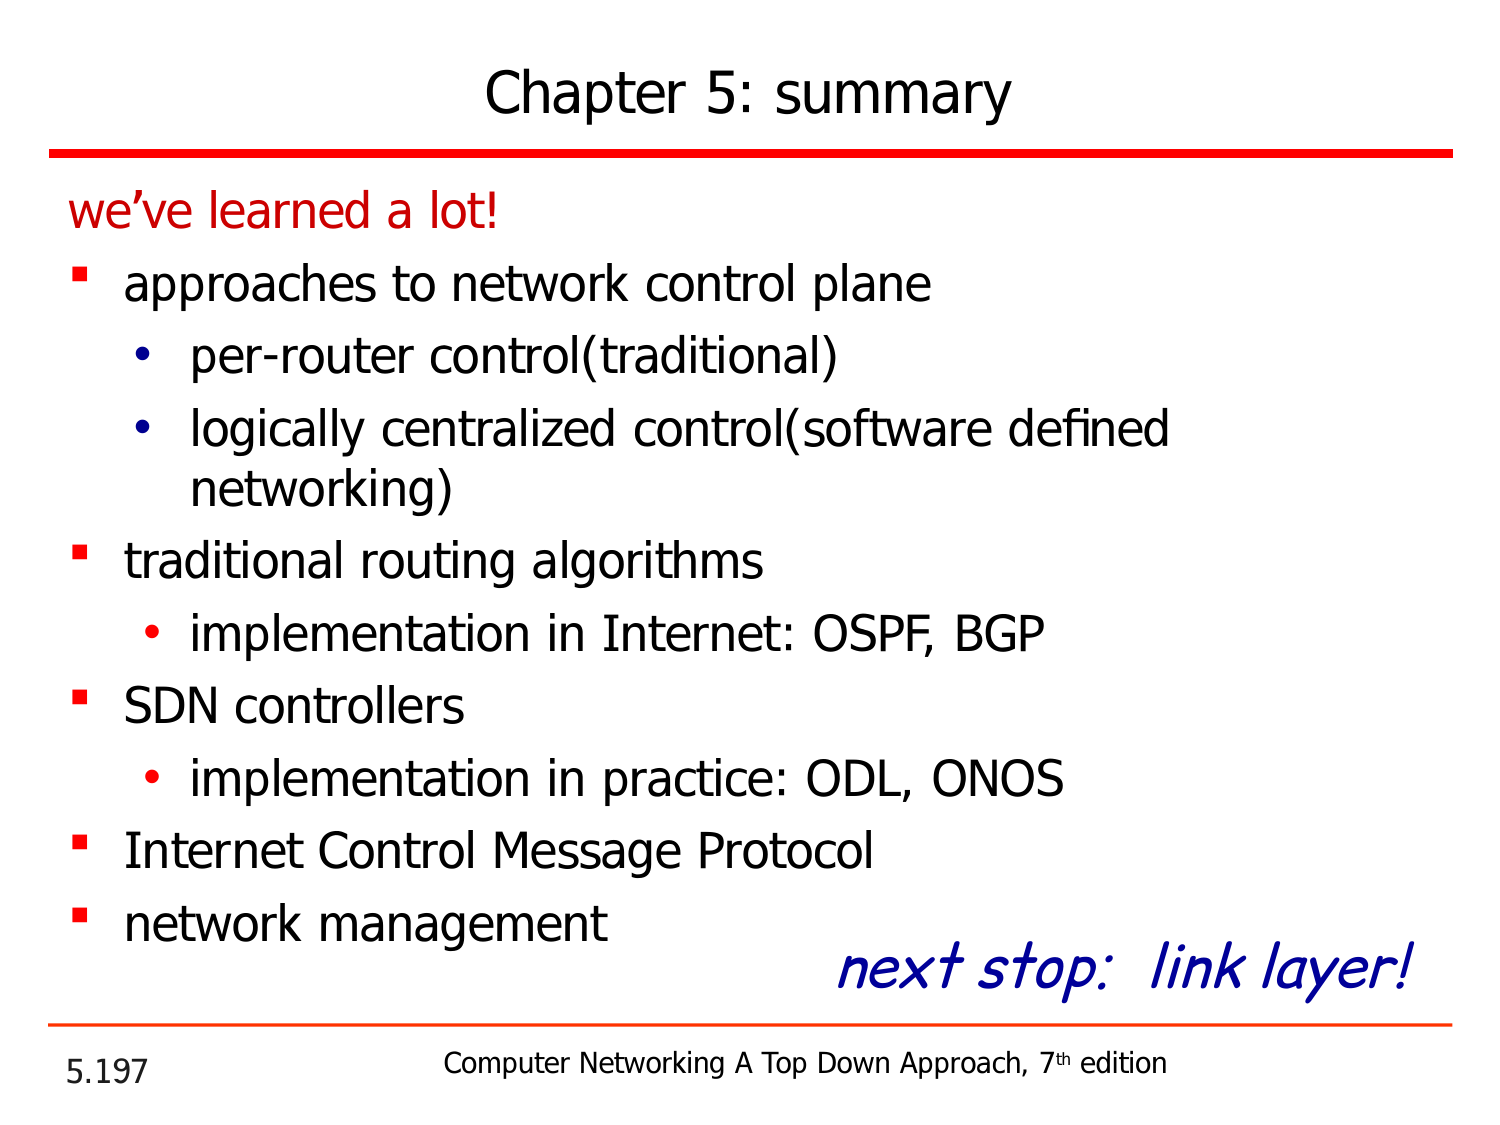

# Chapter 5: summary
we’ve learned a lot!
approaches to network control plane
per-router control(traditional)
logically centralized control(software defined networking)
traditional routing algorithms
implementation in Internet: OSPF, BGP
SDN controllers
implementation in practice: ODL, ONOS
Internet Control Message Protocol
network management

next stop:  link layer!